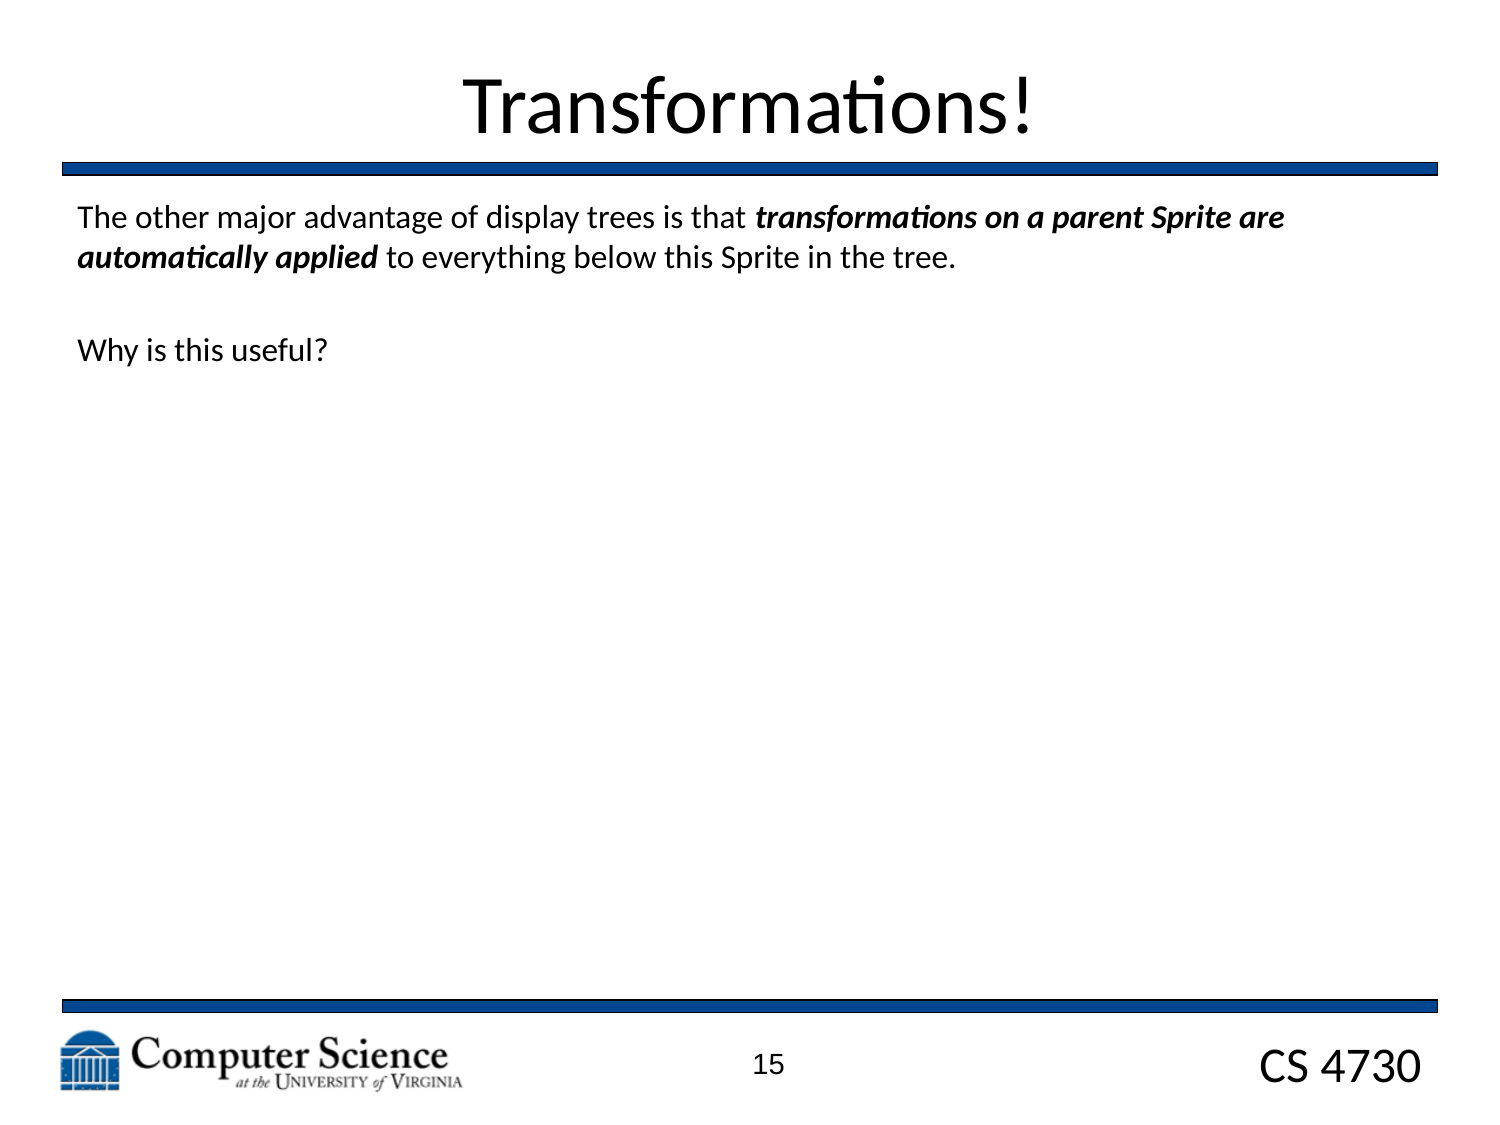

# Transformations!
The other major advantage of display trees is that transformations on a parent Sprite are automatically applied to everything below this Sprite in the tree.

Why is this useful?

15